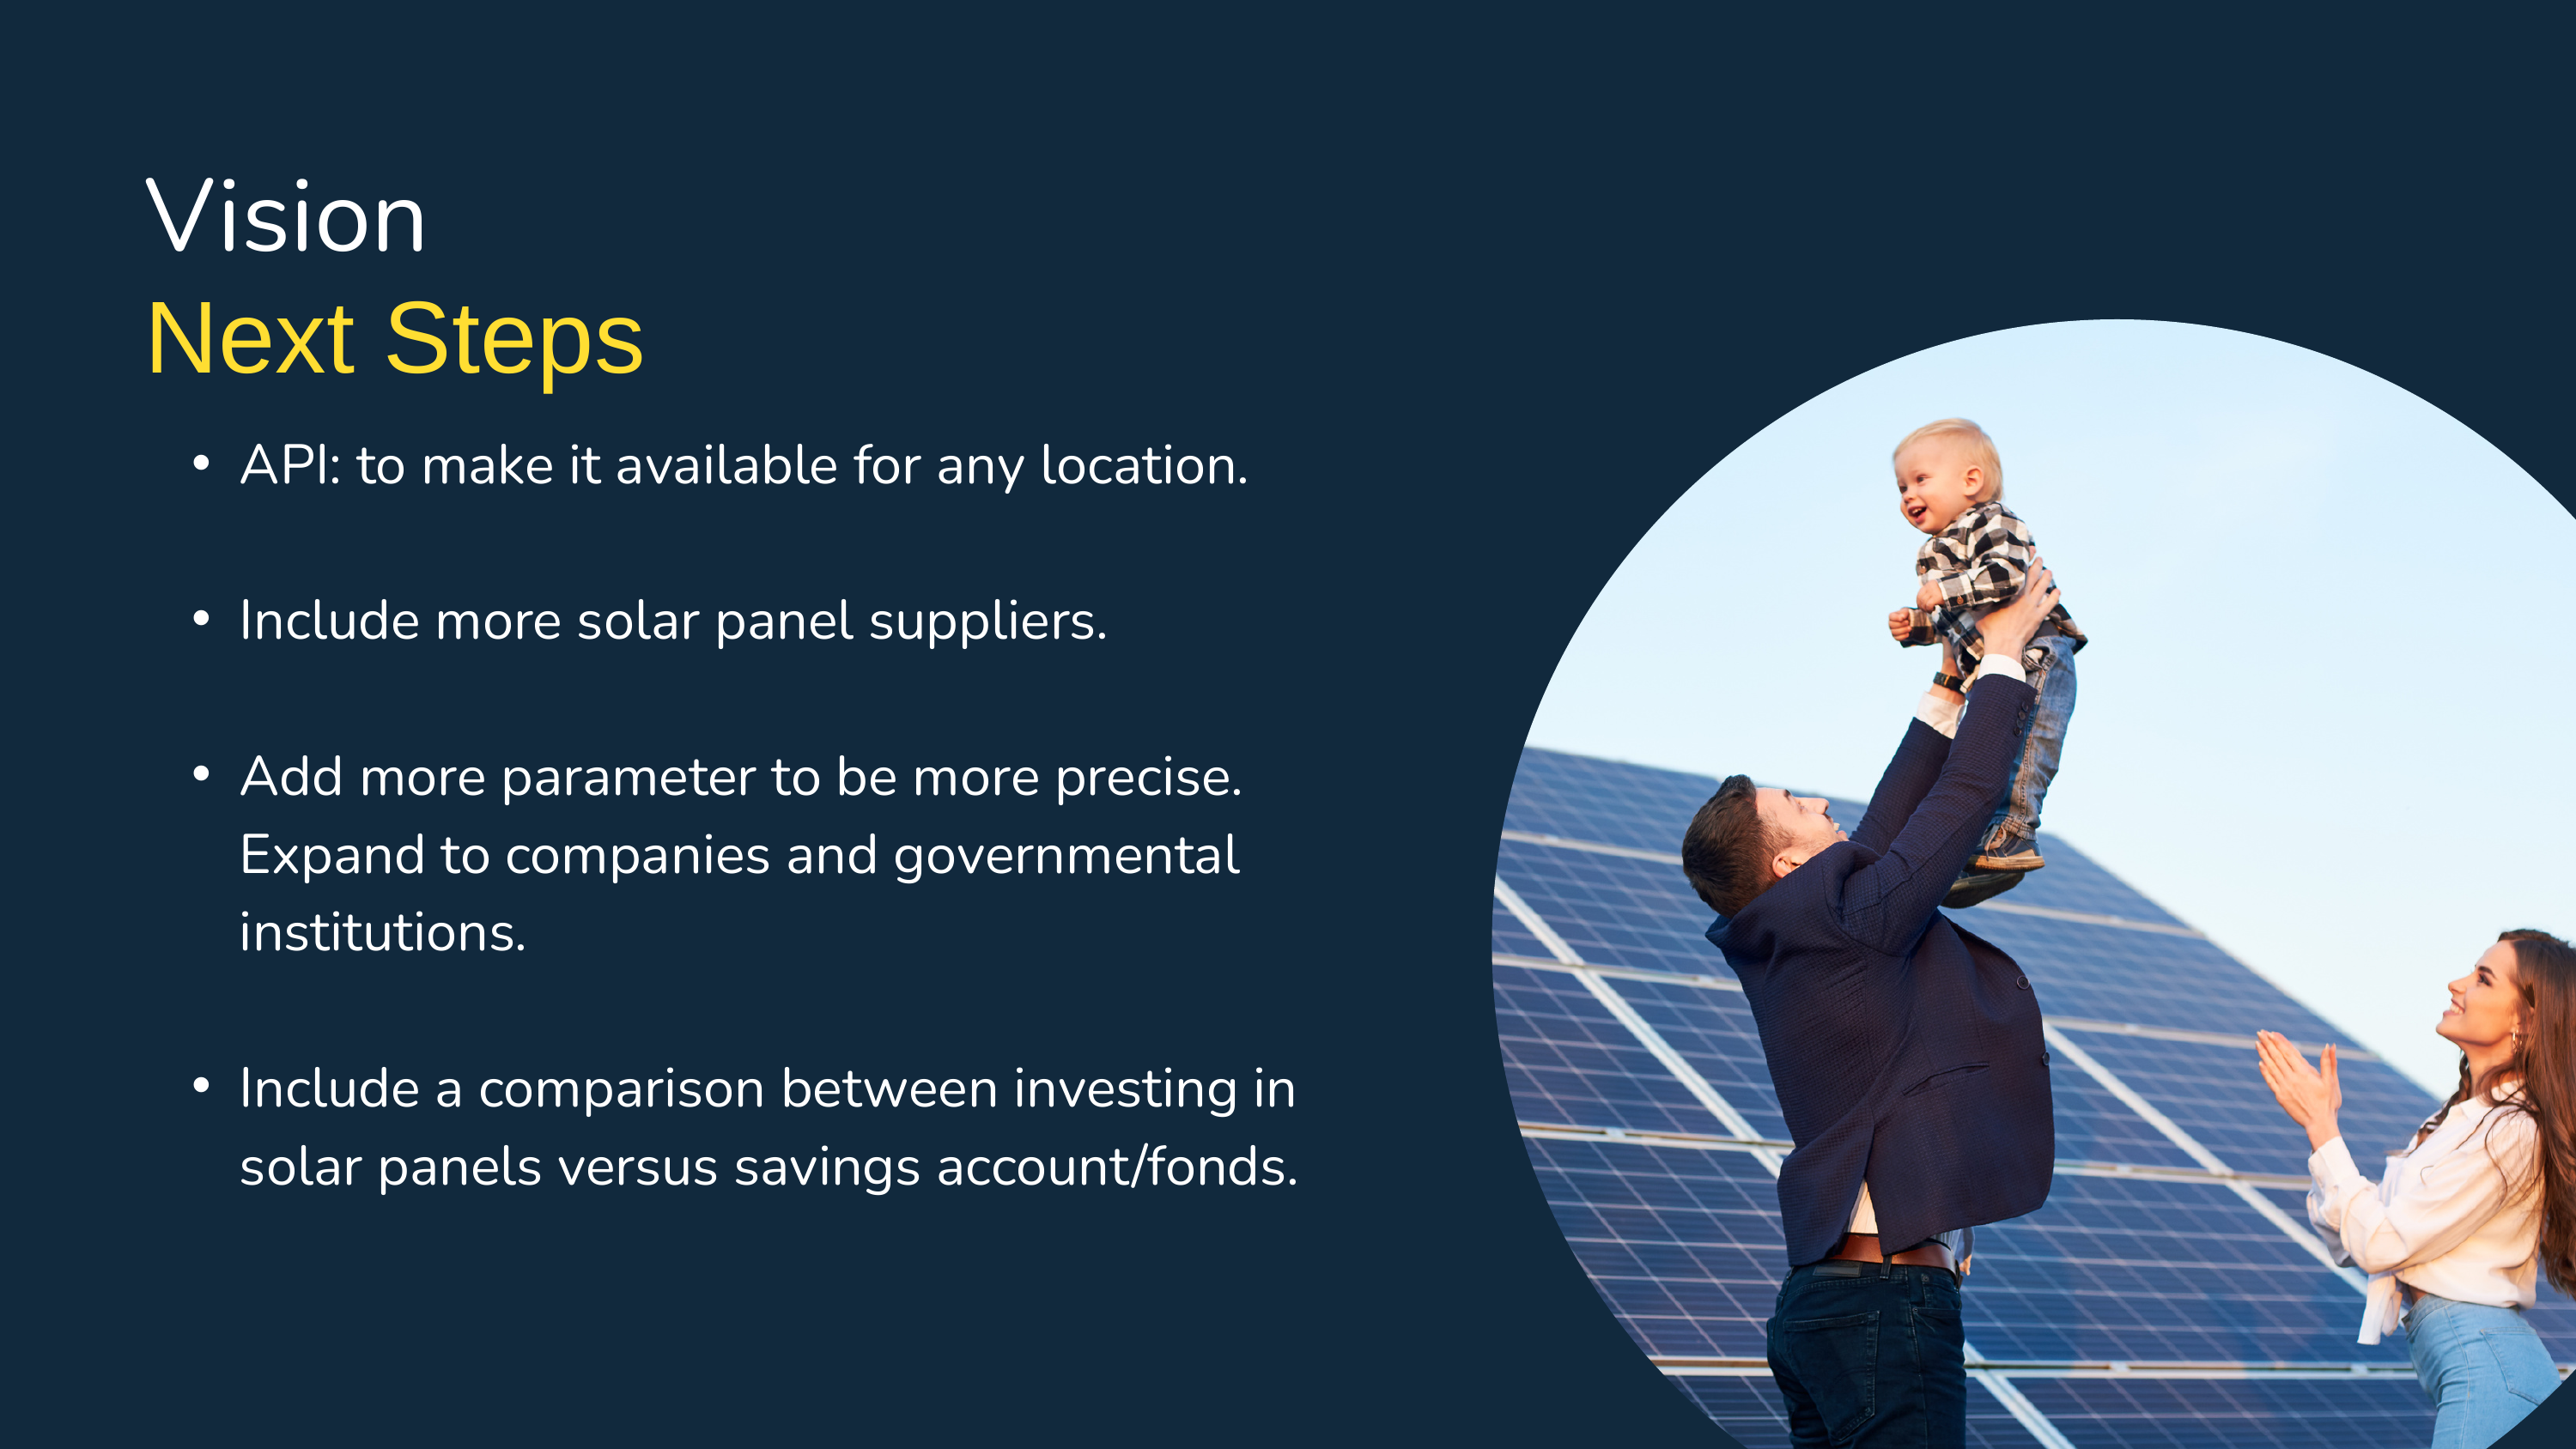

Vision
Next Steps

API: to make it available for any location.

Include more solar panel suppliers.

Add more parameter to be more precise. Expand to companies and governmental institutions.

Include a comparison between investing in solar panels versus savings account/fonds.